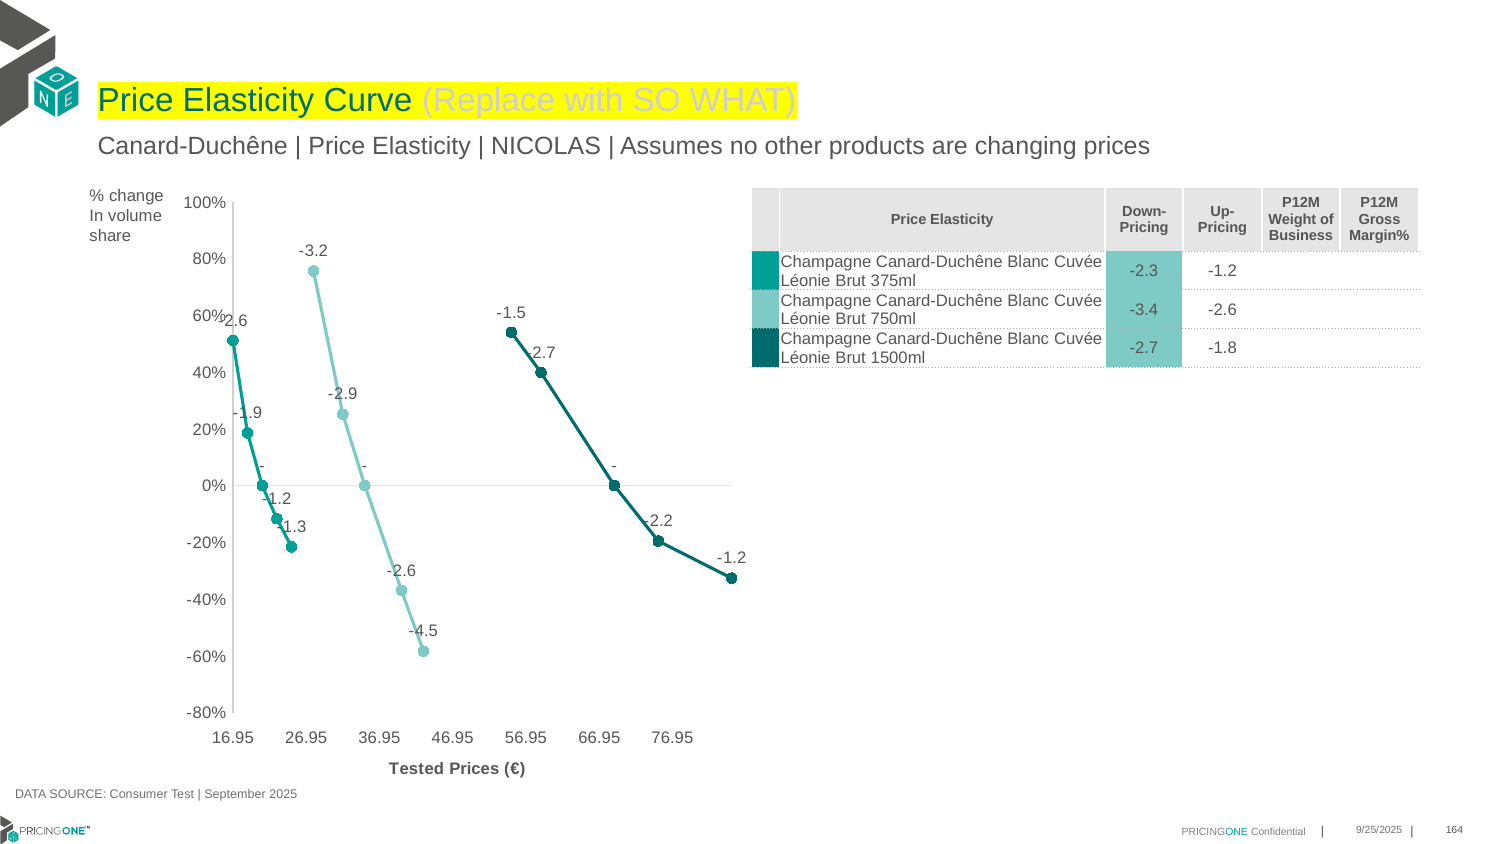

# Price Elasticity Curve (Replace with SO WHAT)
Canard-Duchêne | Price Elasticity | NICOLAS | Assumes no other products are changing prices
% change In volume share
|  | Price Elasticity | Down-Pricing | Up-Pricing | P12M Weight of Business | P12M Gross Margin% |
| --- | --- | --- | --- | --- | --- |
|  | Champagne Canard-Duchêne Blanc Cuvée Léonie Brut 375ml | -2.3 | -1.2 |  |  |
|  | Champagne Canard-Duchêne Blanc Cuvée Léonie Brut 750ml | -3.4 | -2.6 |  |  |
|  | Champagne Canard-Duchêne Blanc Cuvée Léonie Brut 1500ml | -2.7 | -1.8 |  |  |

### Chart

| Category | Champagne Canard-Duchêne Blanc Cuvée Léonie Brut 375ml | Champagne Canard-Duchêne Blanc Cuvée Léonie Brut 750ml | Champagne Canard-Duchêne Blanc Cuvée Léonie Brut 1500ml |
|---|---|---|---|
DATA SOURCE: Consumer Test | September 2025

9/25/2025
164